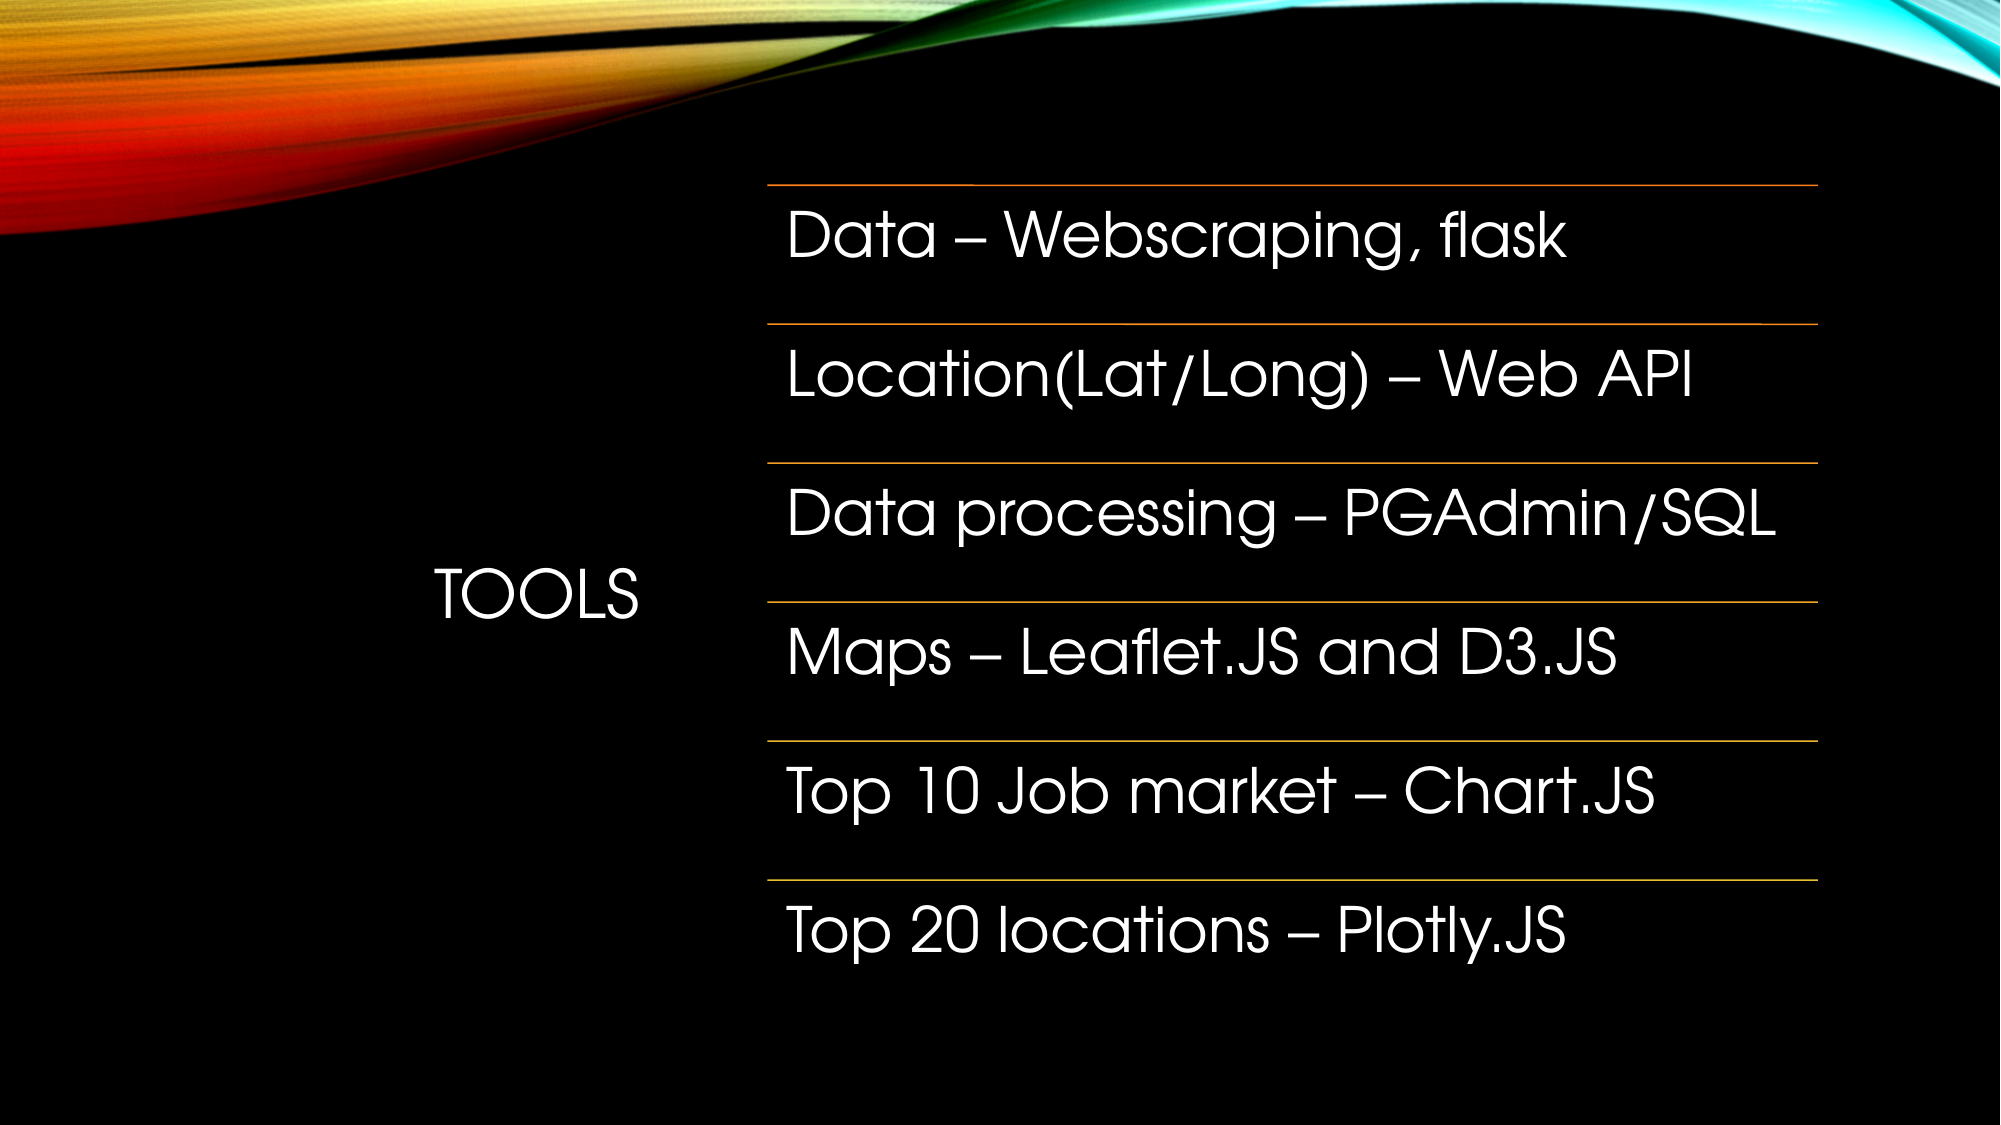

# Tools
Data – Webscraping, flask
Location(Lat/Long) – Web API
Data processing – PGAdmin/SQL
Maps – Leaflet.JS and D3.JS
Top 10 Job market – Chart.JS
Top 20 locations – Plotly.JS